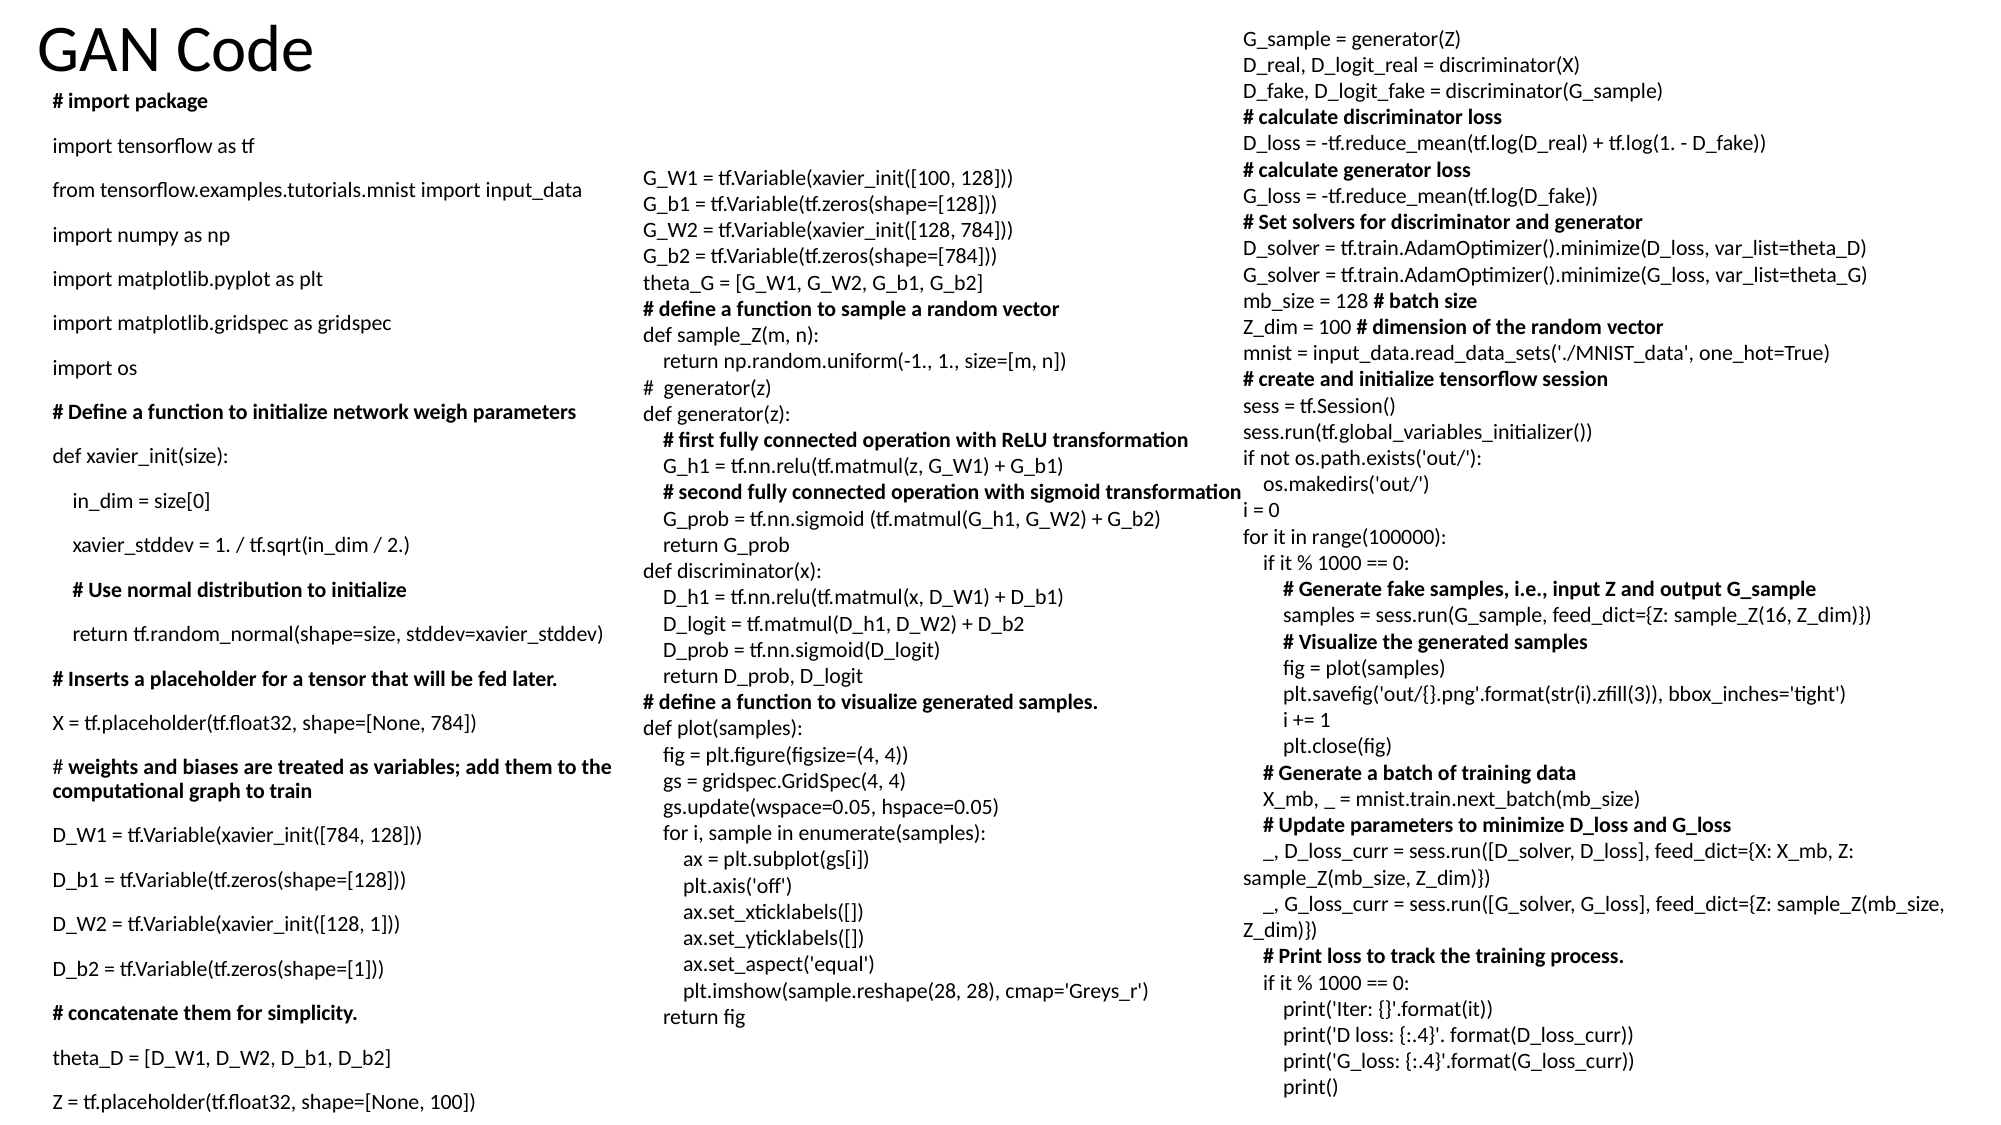

# GAN Code
G_sample = generator(Z)
D_real, D_logit_real = discriminator(X)
D_fake, D_logit_fake = discriminator(G_sample)
# calculate discriminator loss
D_loss = -tf.reduce_mean(tf.log(D_real) + tf.log(1. - D_fake))
# calculate generator loss
G_loss = -tf.reduce_mean(tf.log(D_fake))
# Set solvers for discriminator and generator
D_solver = tf.train.AdamOptimizer().minimize(D_loss, var_list=theta_D)
G_solver = tf.train.AdamOptimizer().minimize(G_loss, var_list=theta_G)
mb_size = 128 # batch size
Z_dim = 100 # dimension of the random vector
mnist = input_data.read_data_sets('./MNIST_data', one_hot=True)
# create and initialize tensorflow session
sess = tf.Session()
sess.run(tf.global_variables_initializer())
if not os.path.exists('out/'):
    os.makedirs('out/')
i = 0
for it in range(100000):
    if it % 1000 == 0:
        # Generate fake samples, i.e., input Z and output G_sample
        samples = sess.run(G_sample, feed_dict={Z: sample_Z(16, Z_dim)})
        # Visualize the generated samples
        fig = plot(samples)
        plt.savefig('out/{}.png'.format(str(i).zfill(3)), bbox_inches='tight')
        i += 1
        plt.close(fig)
    # Generate a batch of training data
    X_mb, _ = mnist.train.next_batch(mb_size)
    # Update parameters to minimize D_loss and G_loss
    _, D_loss_curr = sess.run([D_solver, D_loss], feed_dict={X: X_mb, Z: sample_Z(mb_size, Z_dim)})
    _, G_loss_curr = sess.run([G_solver, G_loss], feed_dict={Z: sample_Z(mb_size, Z_dim)})
    # Print loss to track the training process.
    if it % 1000 == 0:
        print('Iter: {}'.format(it))
        print('D loss: {:.4}'. format(D_loss_curr))
        print('G_loss: {:.4}'.format(G_loss_curr))
        print()
# import package
import tensorflow as tf
from tensorflow.examples.tutorials.mnist import input_data
import numpy as np
import matplotlib.pyplot as plt
import matplotlib.gridspec as gridspec
import os
# Define a function to initialize network weigh parameters
def xavier_init(size):
    in_dim = size[0]
    xavier_stddev = 1. / tf.sqrt(in_dim / 2.)
    # Use normal distribution to initialize
    return tf.random_normal(shape=size, stddev=xavier_stddev)
# Inserts a placeholder for a tensor that will be fed later.
X = tf.placeholder(tf.float32, shape=[None, 784])
# weights and biases are treated as variables; add them to the computational graph to train
D_W1 = tf.Variable(xavier_init([784, 128]))
D_b1 = tf.Variable(tf.zeros(shape=[128]))
D_W2 = tf.Variable(xavier_init([128, 1]))
D_b2 = tf.Variable(tf.zeros(shape=[1]))
# concatenate them for simplicity.
theta_D = [D_W1, D_W2, D_b1, D_b2]
Z = tf.placeholder(tf.float32, shape=[None, 100])

G_W1 = tf.Variable(xavier_init([100, 128]))
G_b1 = tf.Variable(tf.zeros(shape=[128]))
G_W2 = tf.Variable(xavier_init([128, 784]))
G_b2 = tf.Variable(tf.zeros(shape=[784]))
theta_G = [G_W1, G_W2, G_b1, G_b2]
# define a function to sample a random vector
def sample_Z(m, n):
    return np.random.uniform(-1., 1., size=[m, n])
#  generator(z)
def generator(z):
    # first fully connected operation with ReLU transformation
    G_h1 = tf.nn.relu(tf.matmul(z, G_W1) + G_b1)
    # second fully connected operation with sigmoid transformation
    G_prob = tf.nn.sigmoid (tf.matmul(G_h1, G_W2) + G_b2)
    return G_prob
def discriminator(x):
    D_h1 = tf.nn.relu(tf.matmul(x, D_W1) + D_b1)
    D_logit = tf.matmul(D_h1, D_W2) + D_b2
    D_prob = tf.nn.sigmoid(D_logit)
    return D_prob, D_logit
# define a function to visualize generated samples.
def plot(samples):
    fig = plt.figure(figsize=(4, 4))
    gs = gridspec.GridSpec(4, 4)
    gs.update(wspace=0.05, hspace=0.05)
    for i, sample in enumerate(samples):
        ax = plt.subplot(gs[i])
        plt.axis('off')
        ax.set_xticklabels([])
        ax.set_yticklabels([])
        ax.set_aspect('equal')
        plt.imshow(sample.reshape(28, 28), cmap='Greys_r')
    return fig